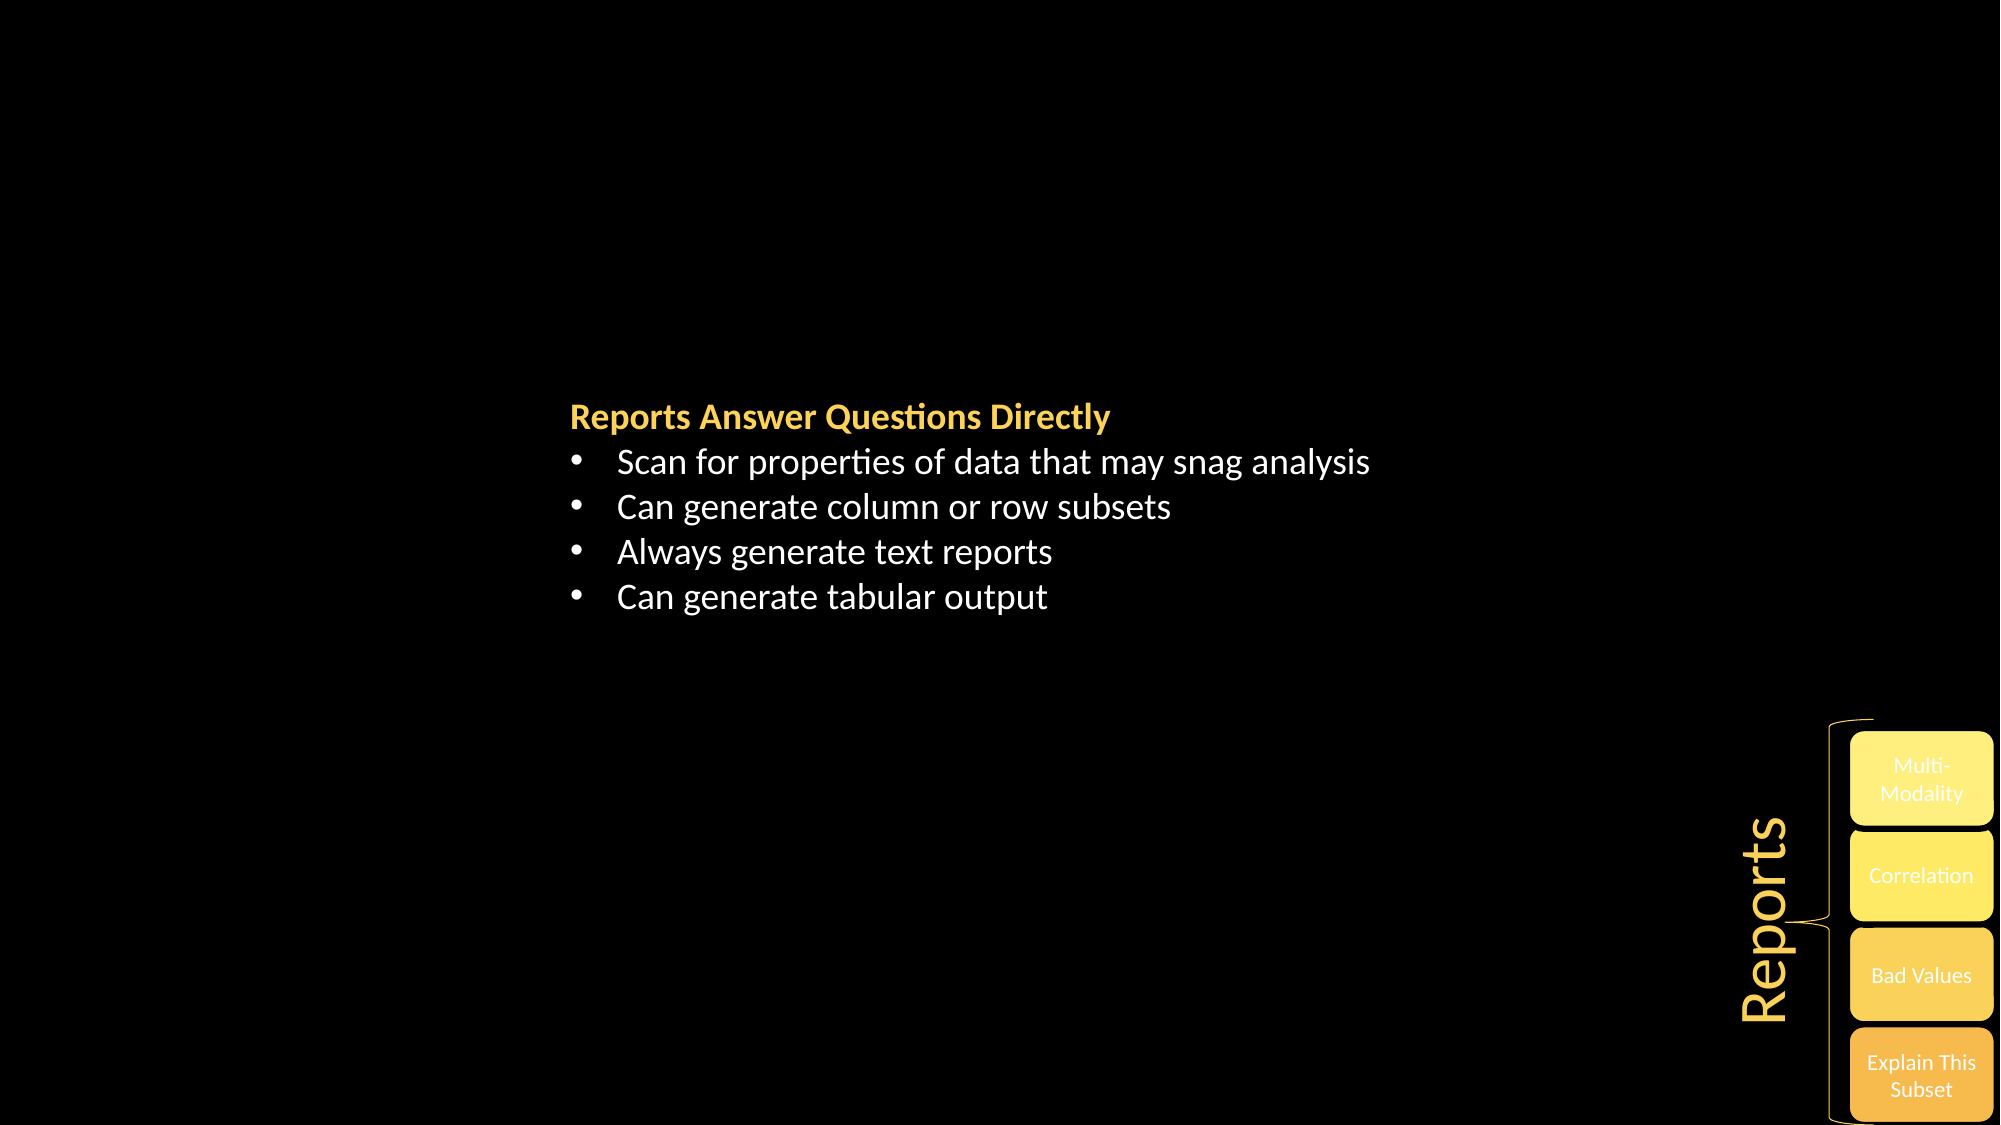

Reports Answer Questions Directly
Scan for properties of data that may snag analysis
Can generate column or row subsets
Always generate text reports
Can generate tabular output

Multi-
Modality
Correlation
Reports
Bad Values
Explain This Subset